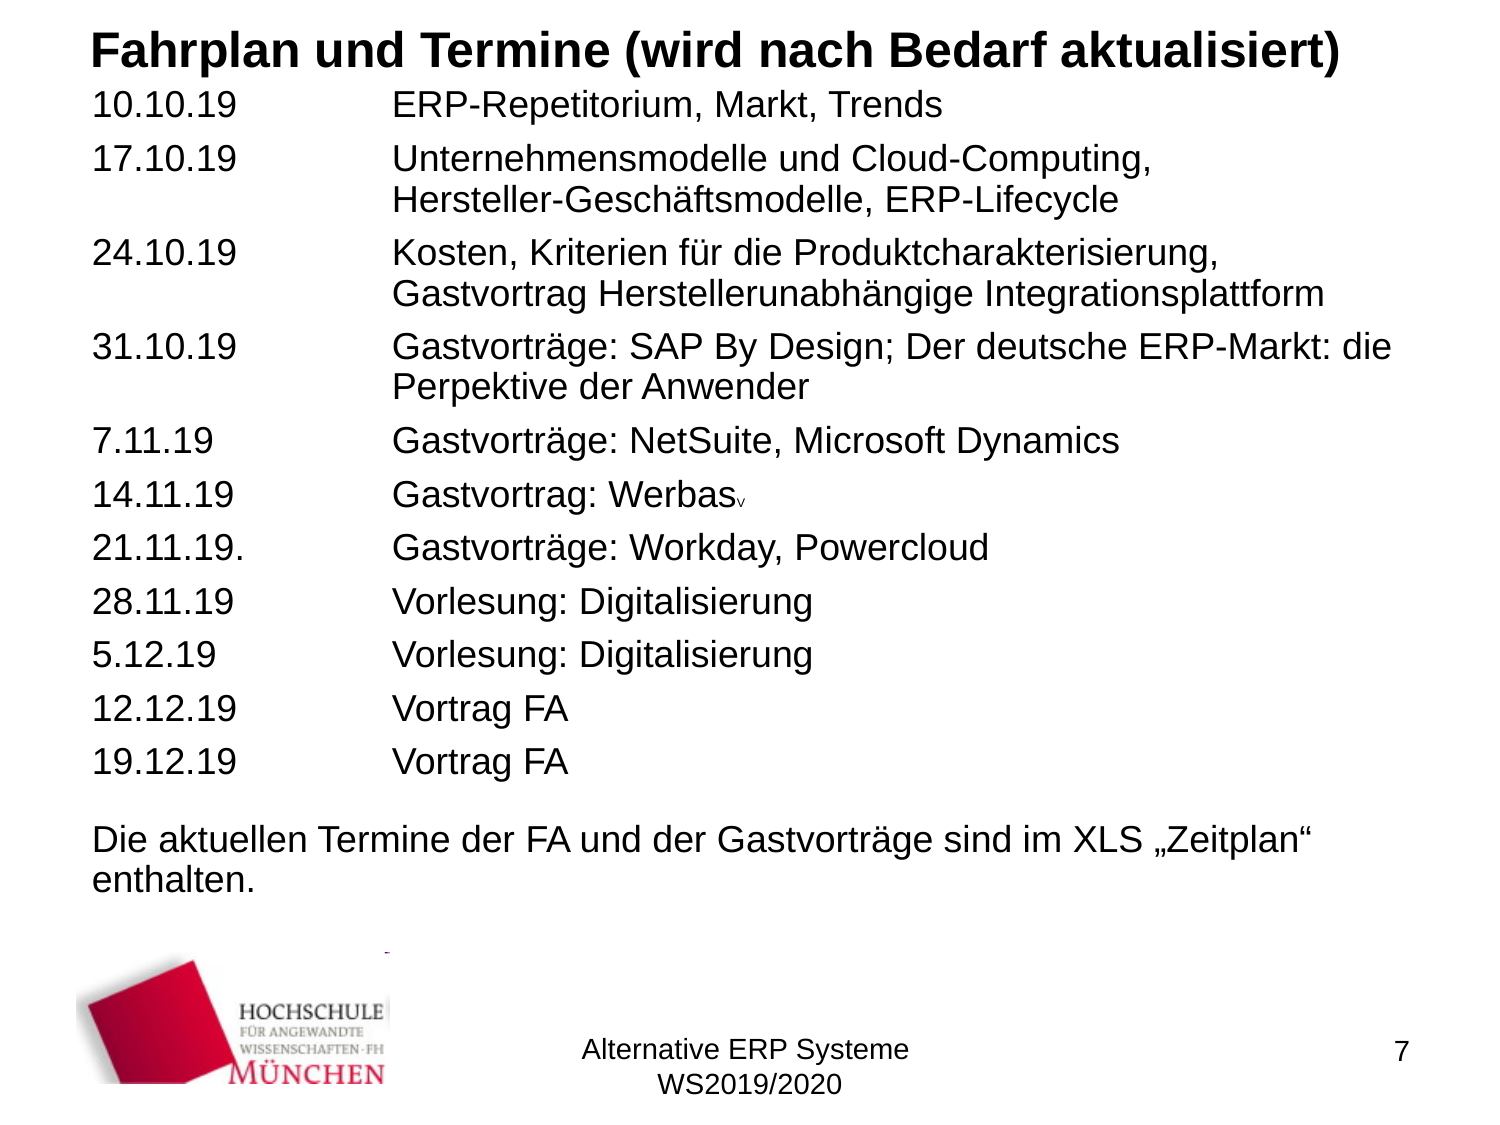

# Fahrplan und Termine (wird nach Bedarf aktualisiert)
10.10.19		ERP-Repetitorium, Markt, Trends
17.10.19		Unternehmensmodelle und Cloud-Computing, 				Hersteller-Geschäftsmodelle, ERP-Lifecycle
24.10.19		Kosten, Kriterien für die Produktcharakterisierung, 				Gastvortrag Herstellerunabhängige Integrationsplattform
31.10.19		Gastvorträge: SAP By Design; Der deutsche ERP-Markt: die 			Perpektive der Anwender
7.11.19		Gastvorträge: NetSuite, Microsoft Dynamics
14.11.19		Gastvortrag: WerbasV
21.11.19. 	Gastvorträge: Workday, Powercloud
28.11.19		Vorlesung: Digitalisierung
5.12.19		Vorlesung: Digitalisierung
12.12.19		Vortrag FA
19.12.19		Vortrag FA

Die aktuellen Termine der FA und der Gastvorträge sind im XLS „Zeitplan“ enthalten.

Alternative ERP Systeme
WS2019/2020
7